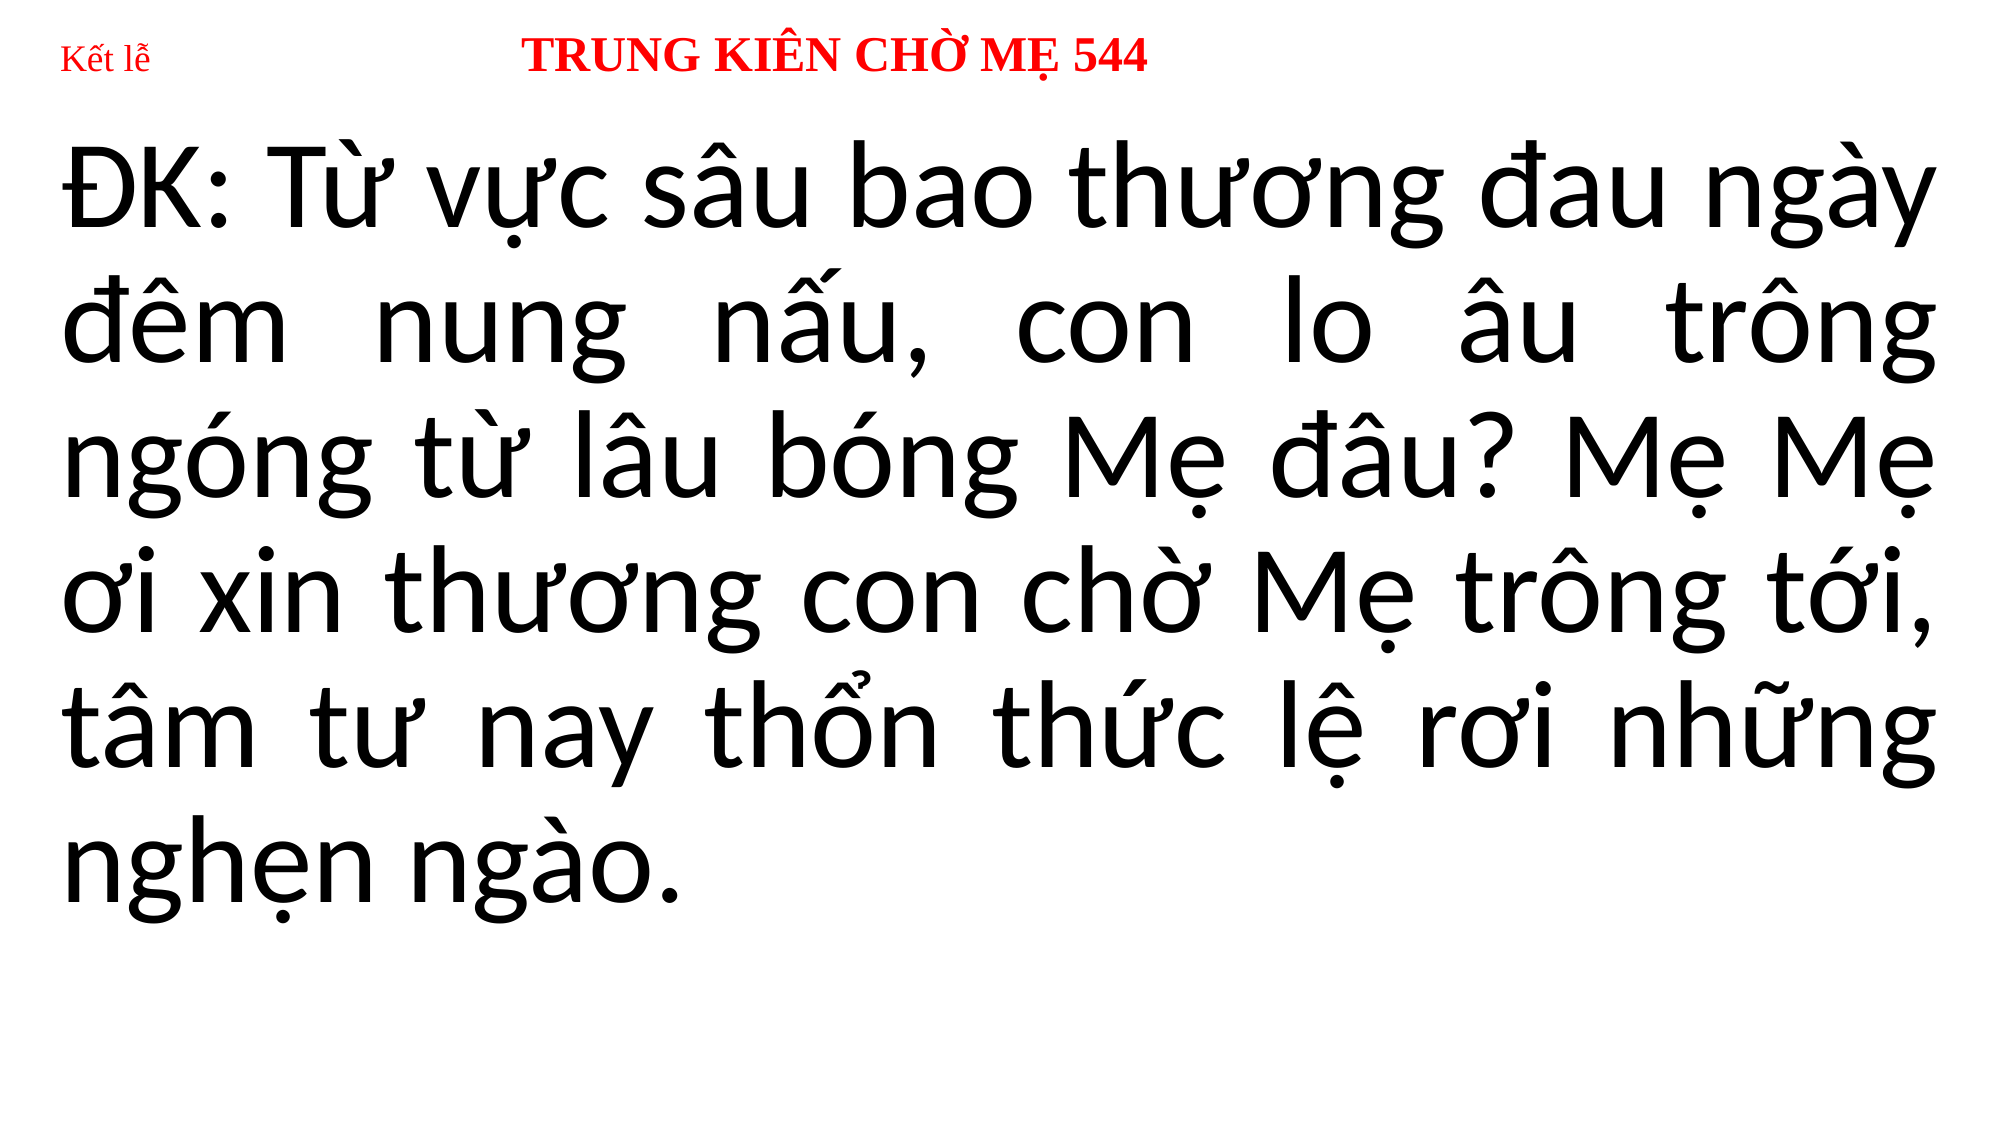

# Kết lễ                                       TRUNG KIÊN CHỜ MẸ 544
ĐK: Từ vực sâu bao thương đau ngày đêm nung nấu, con lo âu trông ngóng từ lâu bóng Mẹ đâu? Mẹ Mẹ ơi xin thương con chờ Mẹ trông tới, tâm tư nay thổn thức lệ rơi những nghẹn ngào.